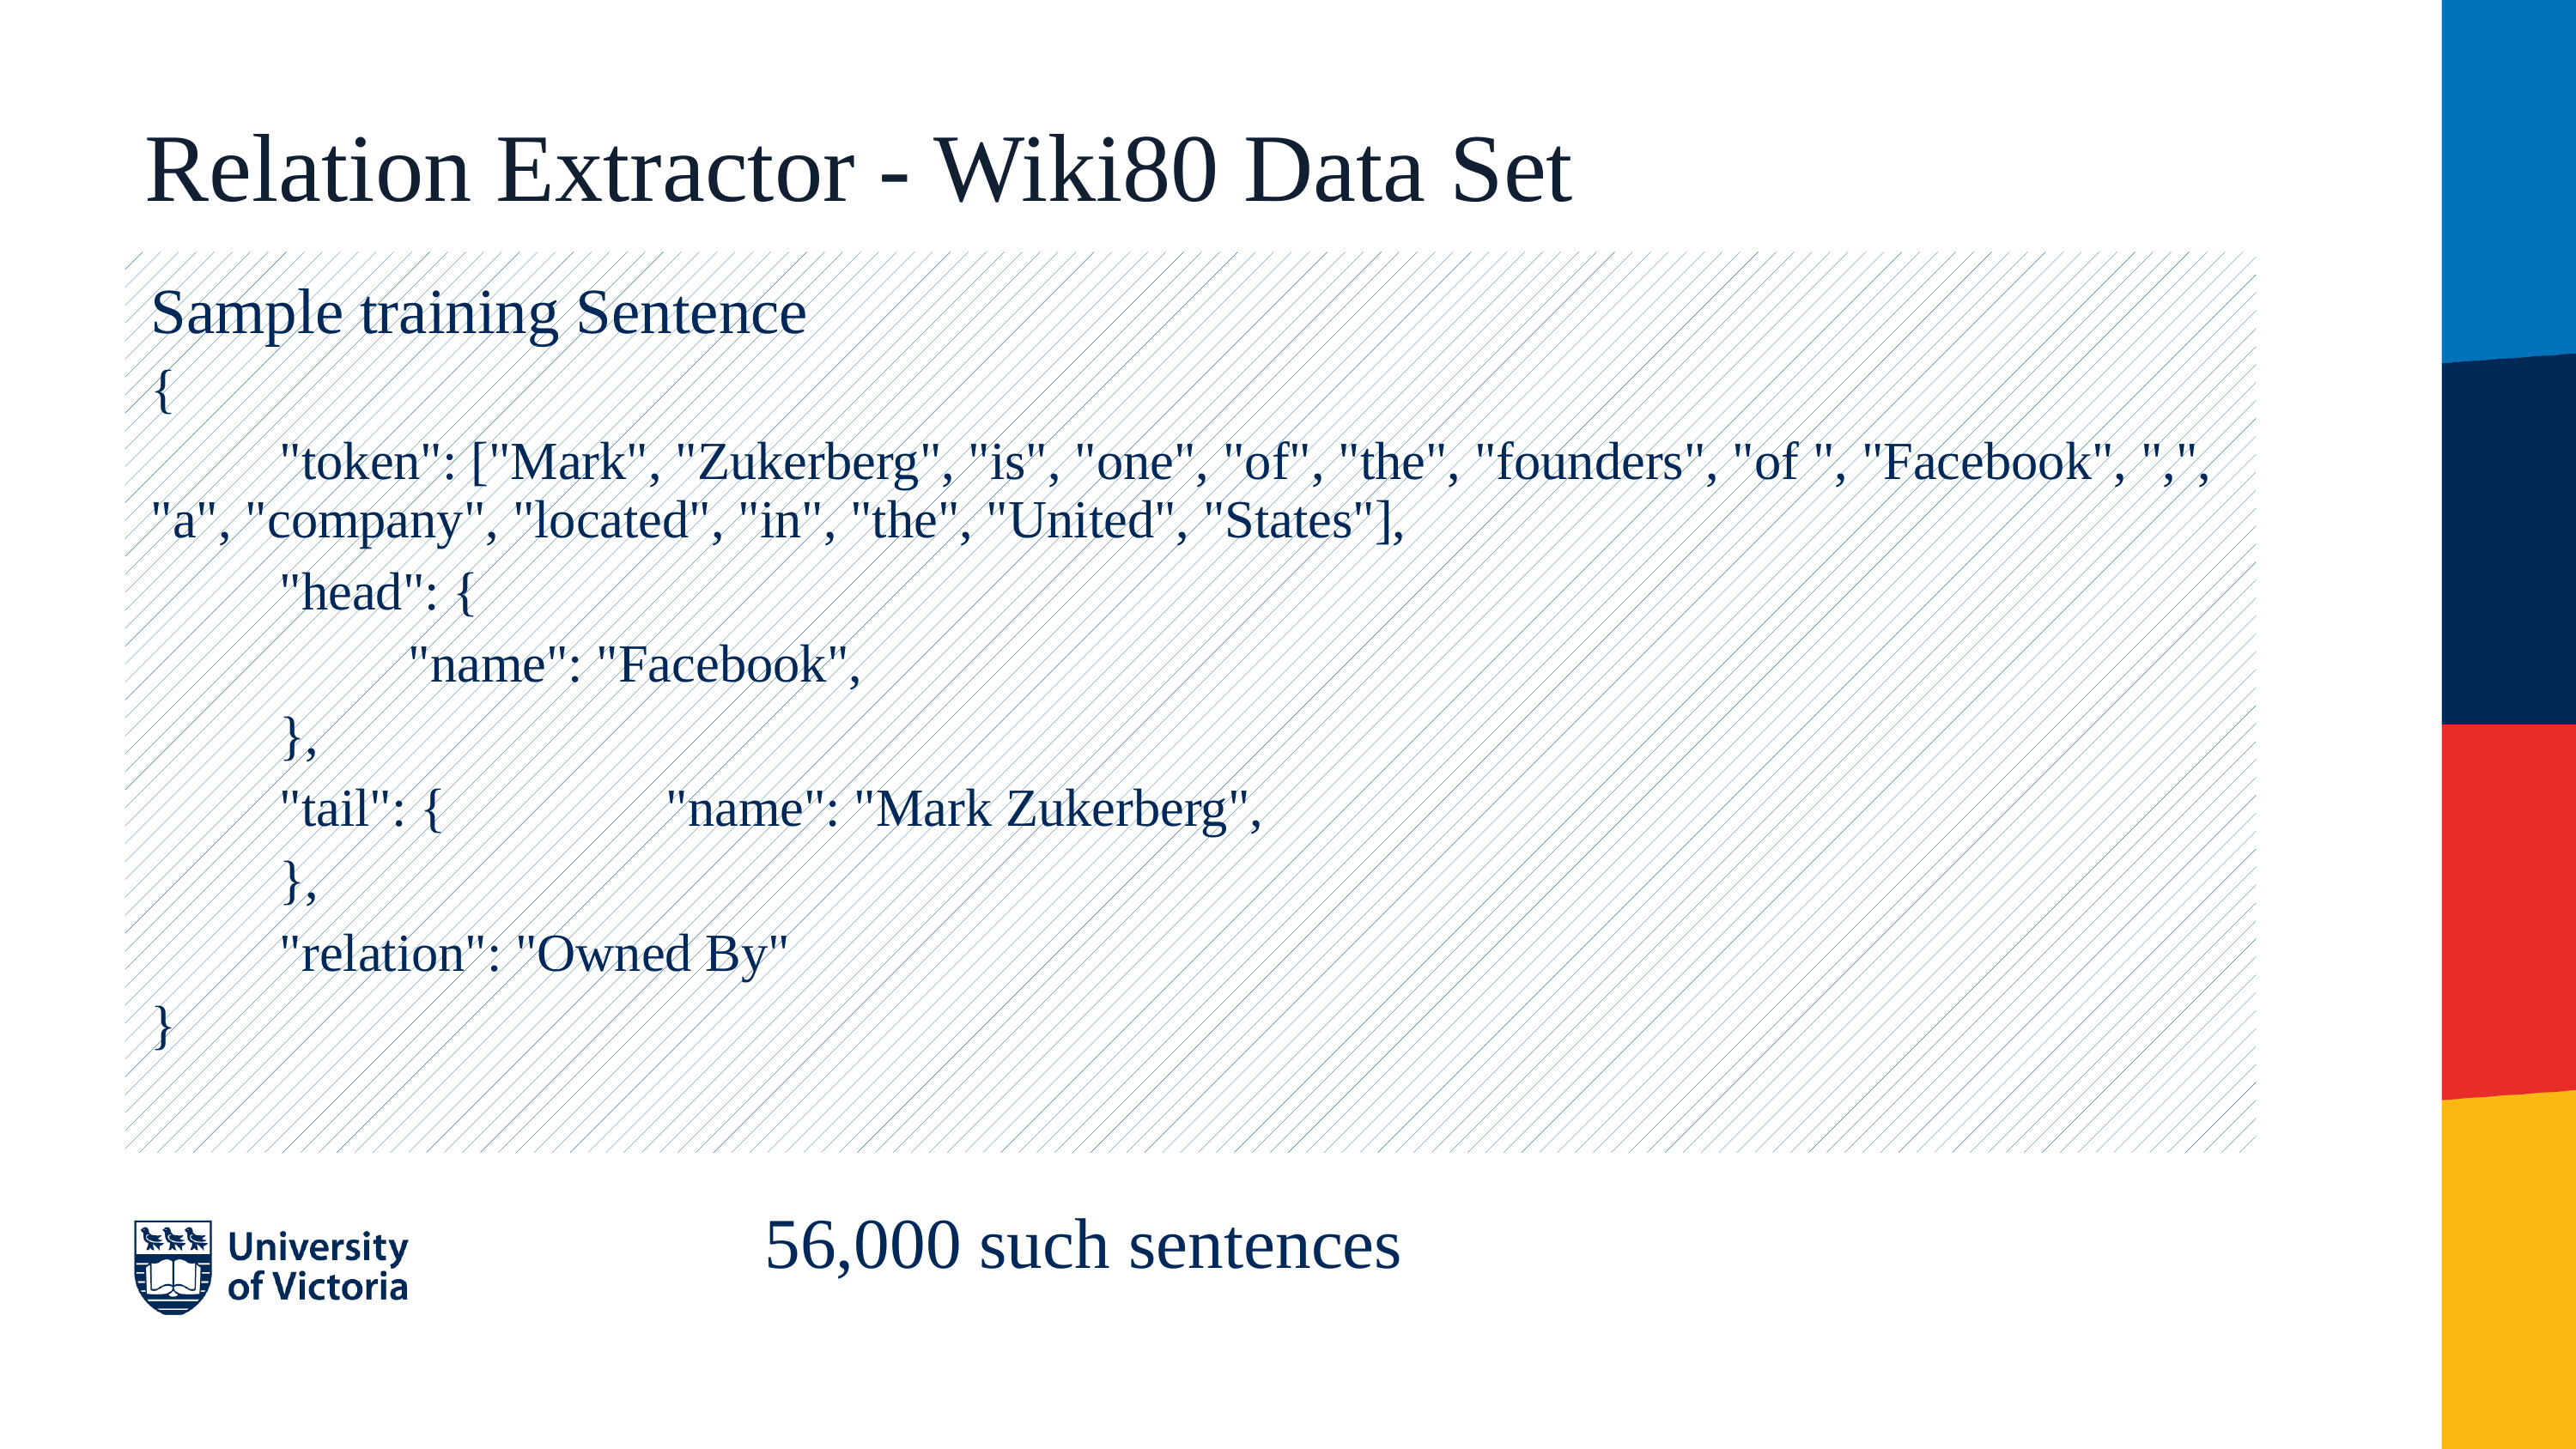

# Relation Extractor - Wiki80 Data Set
Sample training Sentence
{
	"token": ["Mark", "Zukerberg", "is", "one", "of", "the", "founders", "of ", "Facebook", ",", "a", "company", "located", "in", "the", "United", "States"],
	"head": {
		"name": "Facebook",
	},
	"tail": {		"name": "Mark Zukerberg",
	},
	"relation": "Owned By"
}

56,000 such sentences